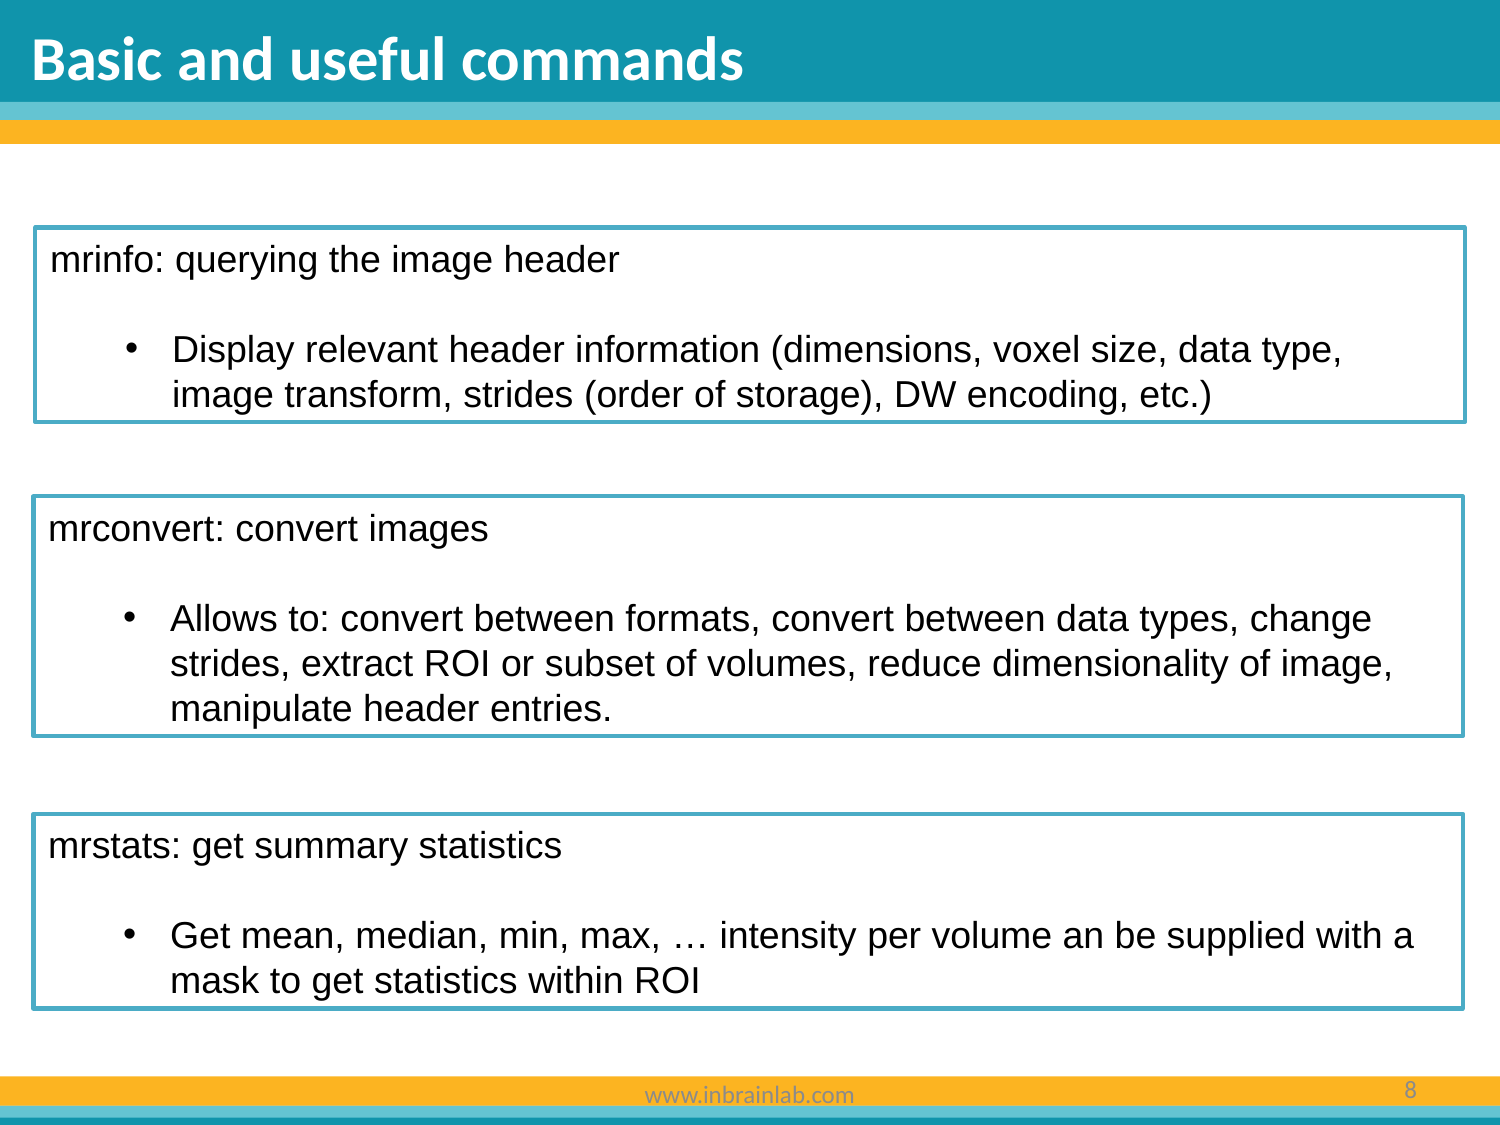

Basic and useful commands
mrinfo: querying the image header

Display relevant header information (dimensions, voxel size, data type, image transform, strides (order of storage), DW encoding, etc.)
mrconvert: convert images

Allows to: convert between formats, convert between data types, change strides, extract ROI or subset of volumes, reduce dimensionality of image, manipulate header entries.
mrstats: get summary statistics

Get mean, median, min, max, … intensity per volume an be supplied with a mask to get statistics within ROI
8
www.inbrainlab.com